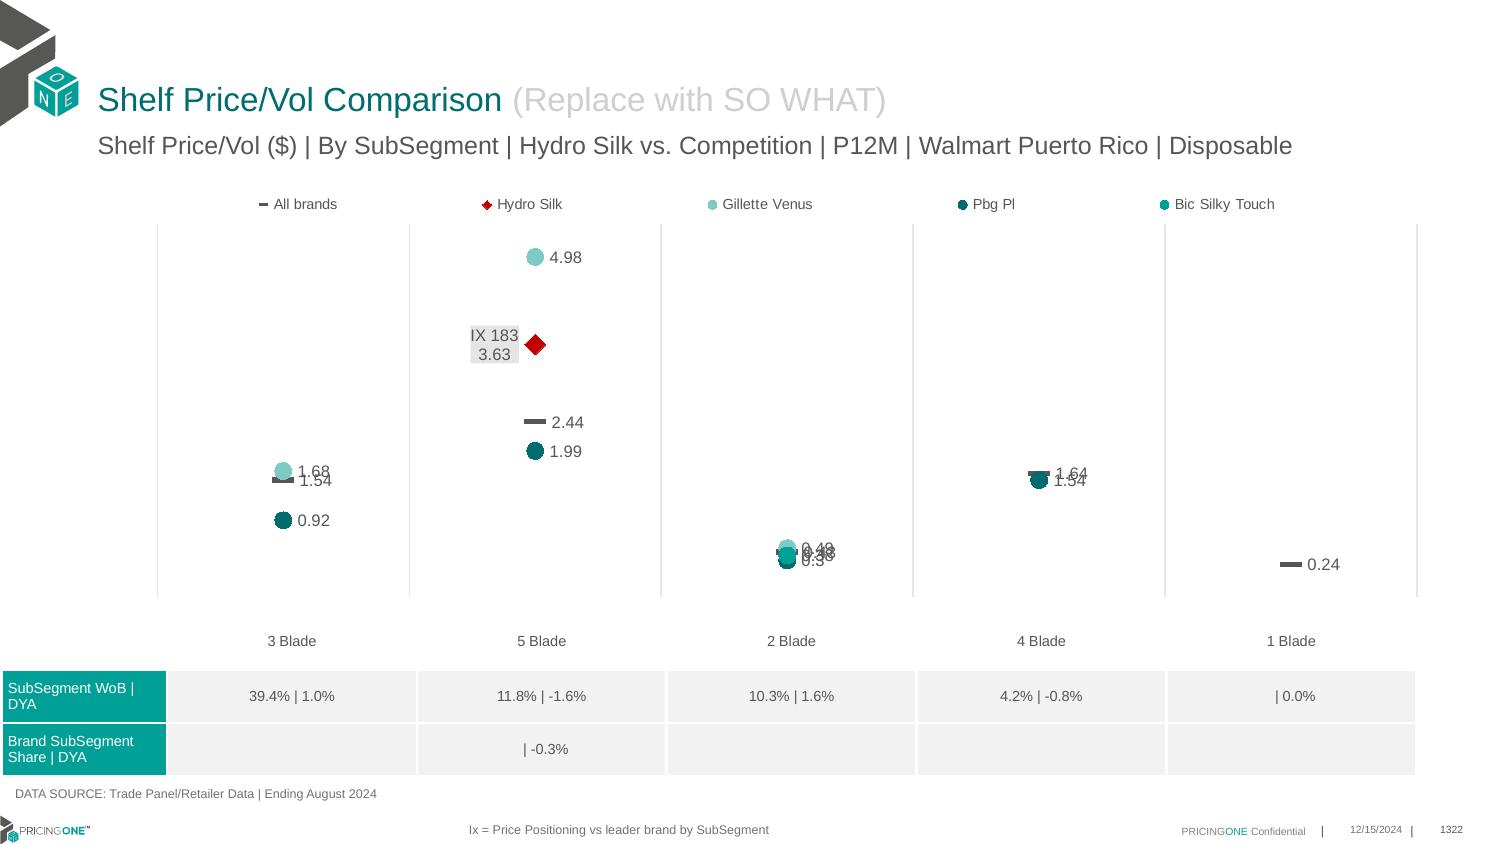

# Shelf Price/Vol Comparison (Replace with SO WHAT)
Shelf Price/Vol ($) | By SubSegment | Hydro Silk vs. Competition | P12M | Walmart Puerto Rico | Disposable

### Chart

| Category | All brands | Hydro Silk | Gillette Venus | Pbg Pl | Bic Silky Touch |
|---|---|---|---|---|---|
| None | 1.54 | None | 1.68 | 0.92 | None |
| IX 183 | 2.44 | 3.63 | 4.98 | 1.99 | None |
| None | 0.43 | None | 0.49 | 0.3 | 0.38 |
| None | 1.64 | None | None | 1.54 | None |
| None | 0.24 | None | None | None | None |
|  | 3 Blade | 5 Blade | 2 Blade | 4 Blade | 1 Blade |
| --- | --- | --- | --- | --- | --- |
| SubSegment WoB | DYA | 39.4% | 1.0% | 11.8% | -1.6% | 10.3% | 1.6% | 4.2% | -0.8% | | 0.0% |
| Brand SubSegment Share | DYA |  | | -0.3% |  |  |  |
DATA SOURCE: Trade Panel/Retailer Data | Ending August 2024
Ix = Price Positioning vs leader brand by SubSegment
12/15/2024
1322